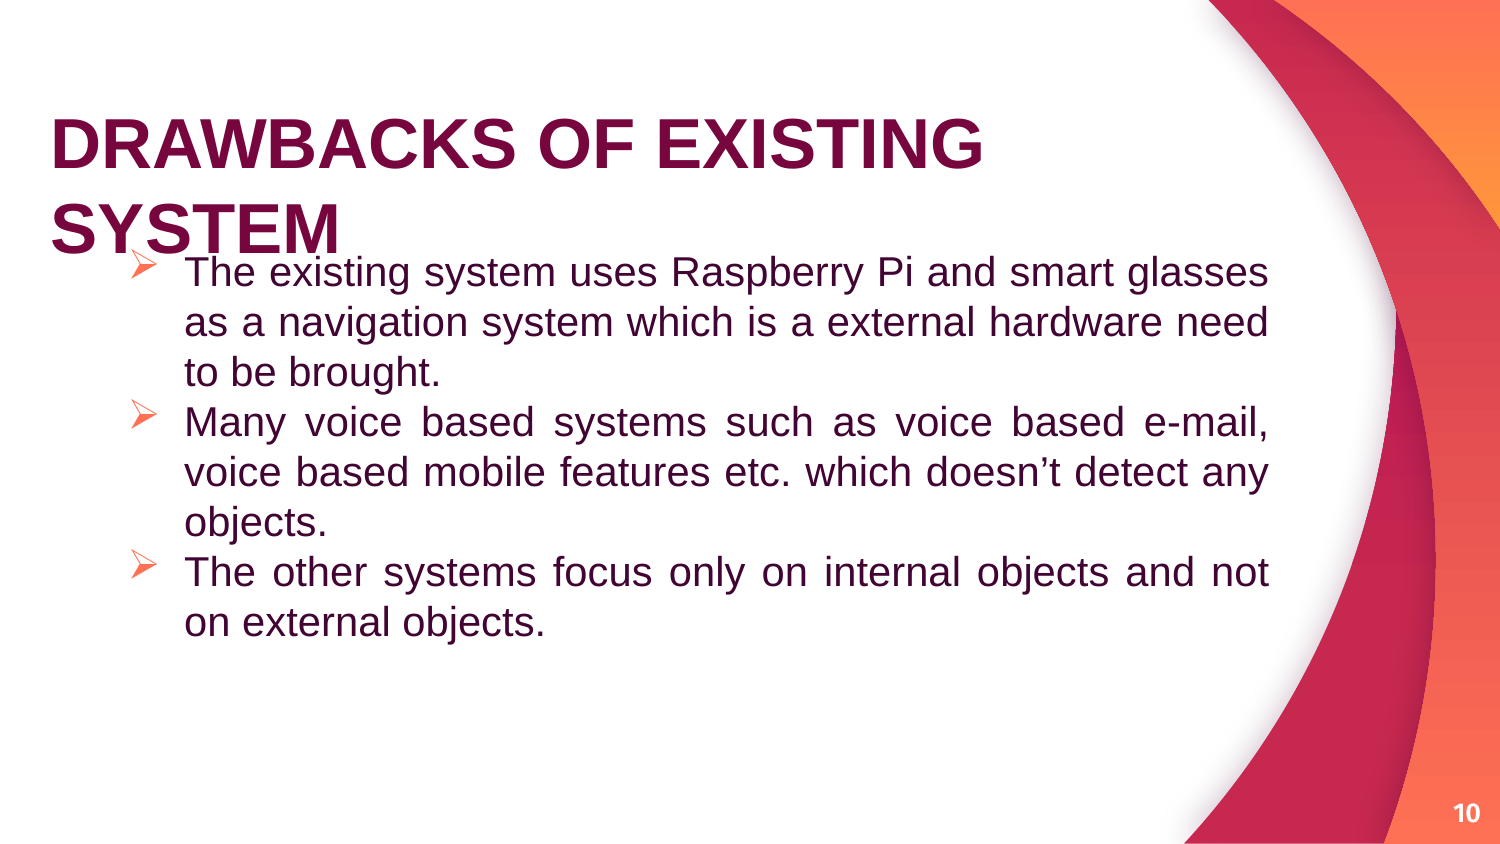

DRAWBACKS OF EXISTING SYSTEM
#
The existing system uses Raspberry Pi and smart glasses as a navigation system which is a external hardware need to be brought.
Many voice based systems such as voice based e-mail, voice based mobile features etc. which doesn’t detect any objects.
The other systems focus only on internal objects and not on external objects.

10